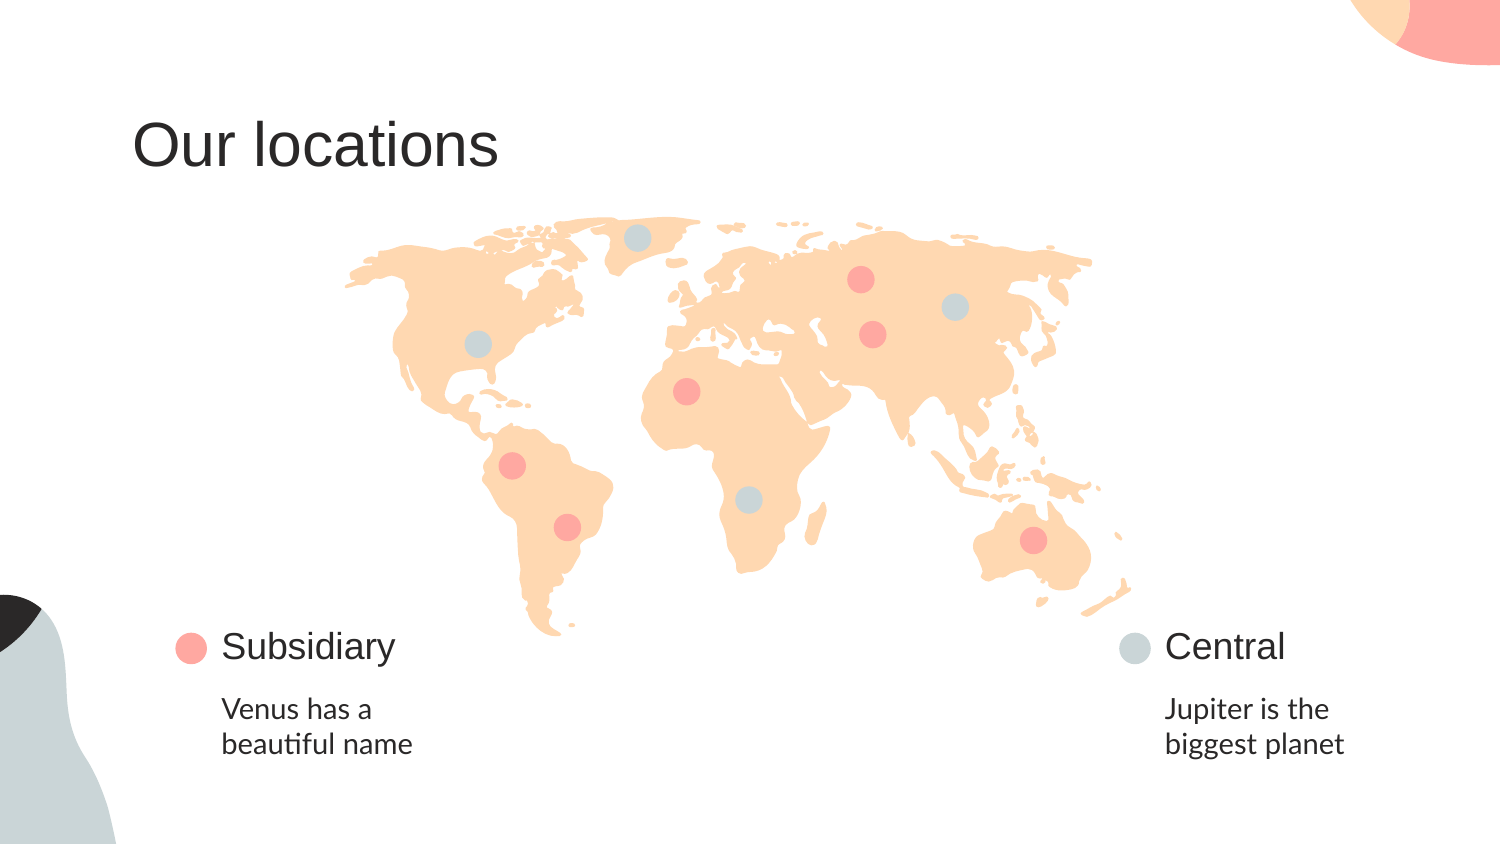

# Our locations

Subsidiary
Central

Venus has a beautiful name
Jupiter is the biggest planet